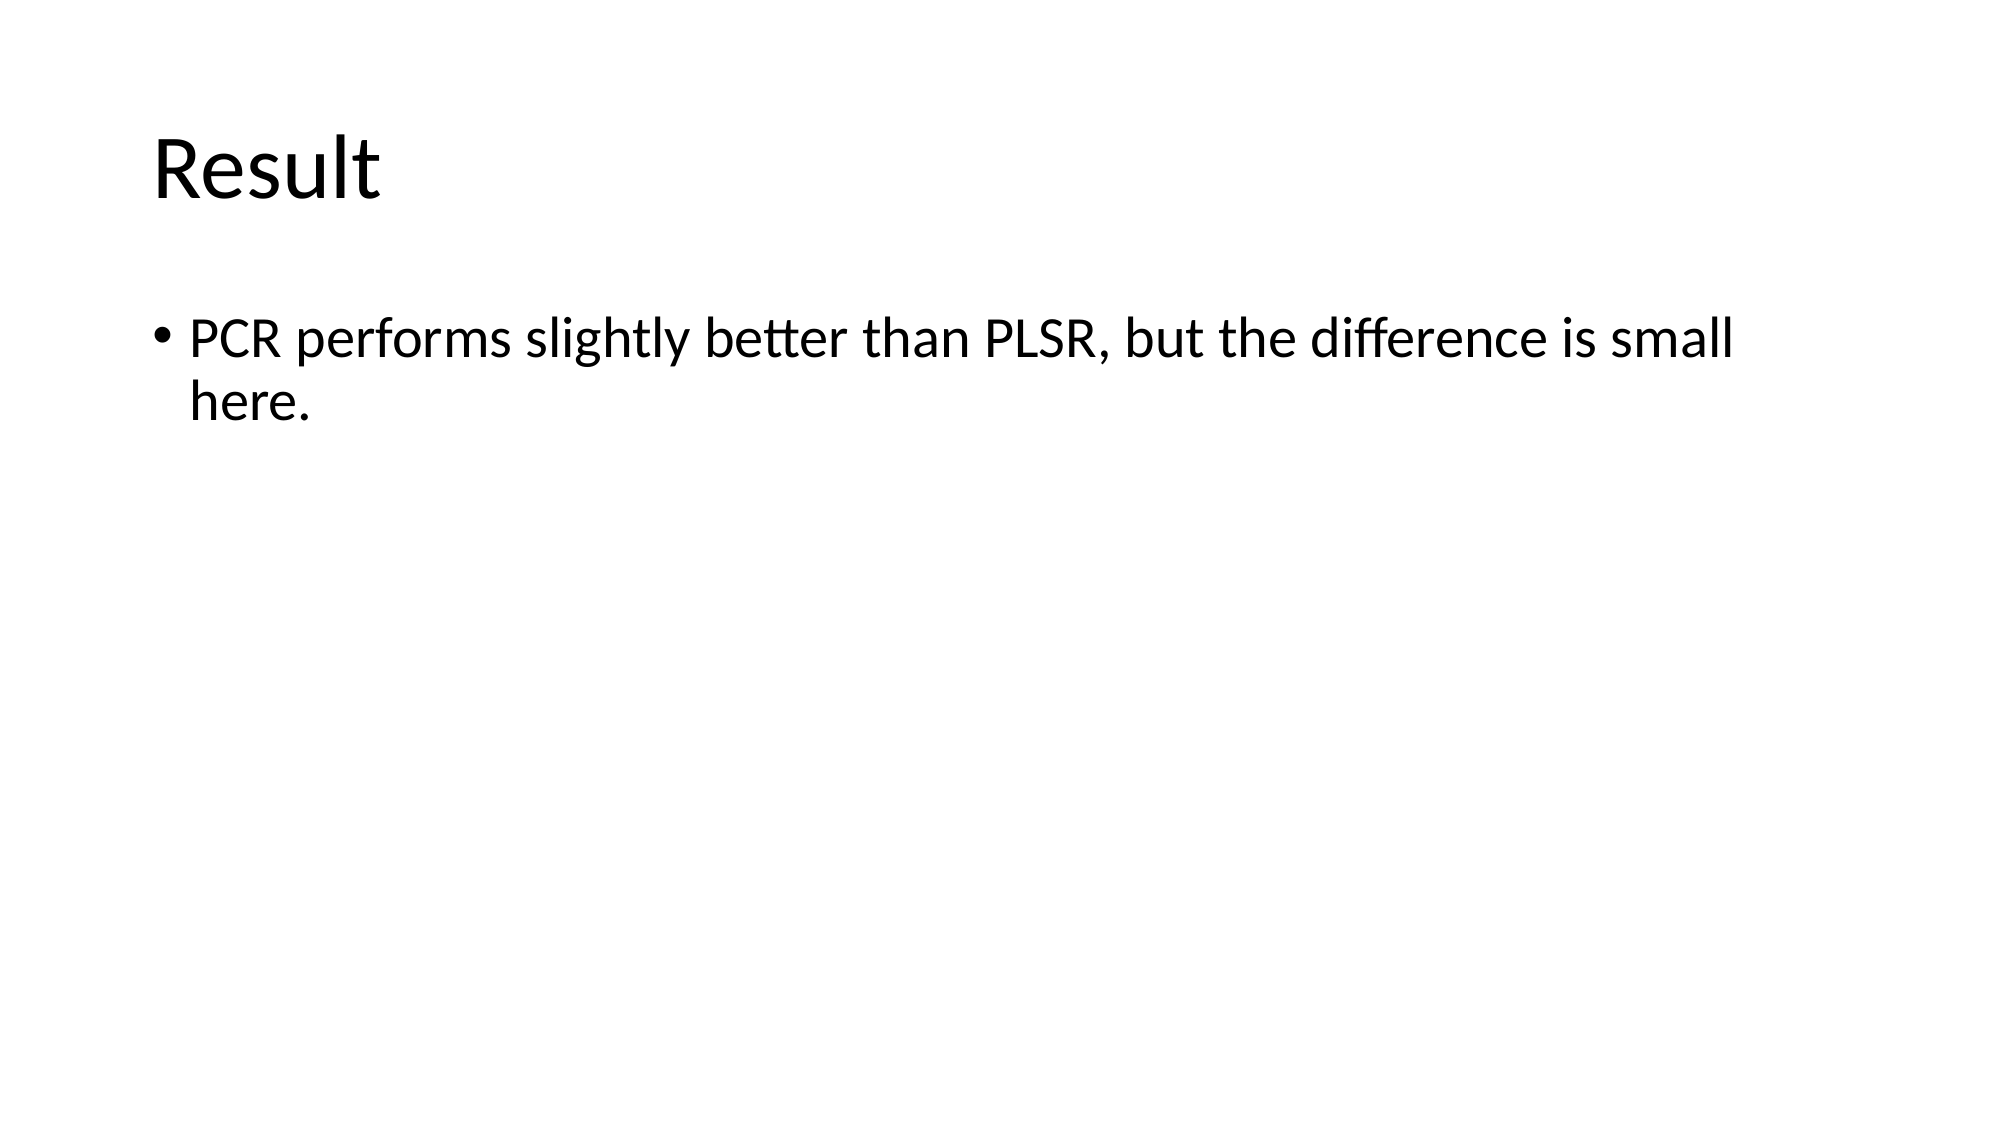

# Result
PCR performs slightly better than PLSR, but the difference is small here.